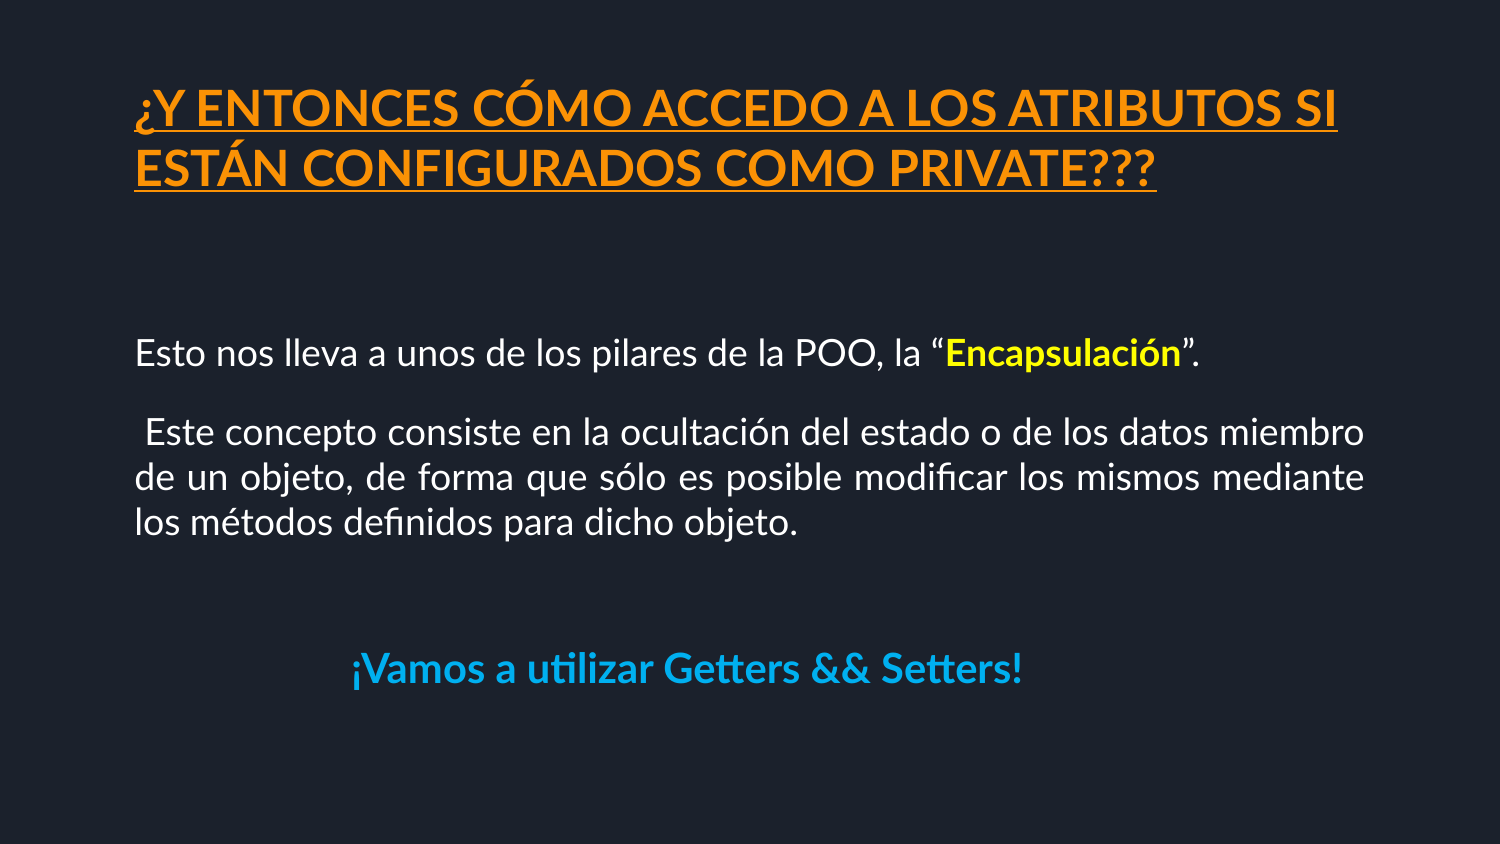

¿Y ENTONCES CÓMO ACCEDO A LOS ATRIBUTOS SI ESTÁN CONFIGURADOS COMO PRIVATE???
Esto nos lleva a unos de los pilares de la POO, la “Encapsulación”.
 Este concepto consiste en la ocultación del estado o de los datos miembro de un objeto, de forma que sólo es posible modificar los mismos mediante los métodos definidos para dicho objeto.
¡Vamos a utilizar Getters && Setters!